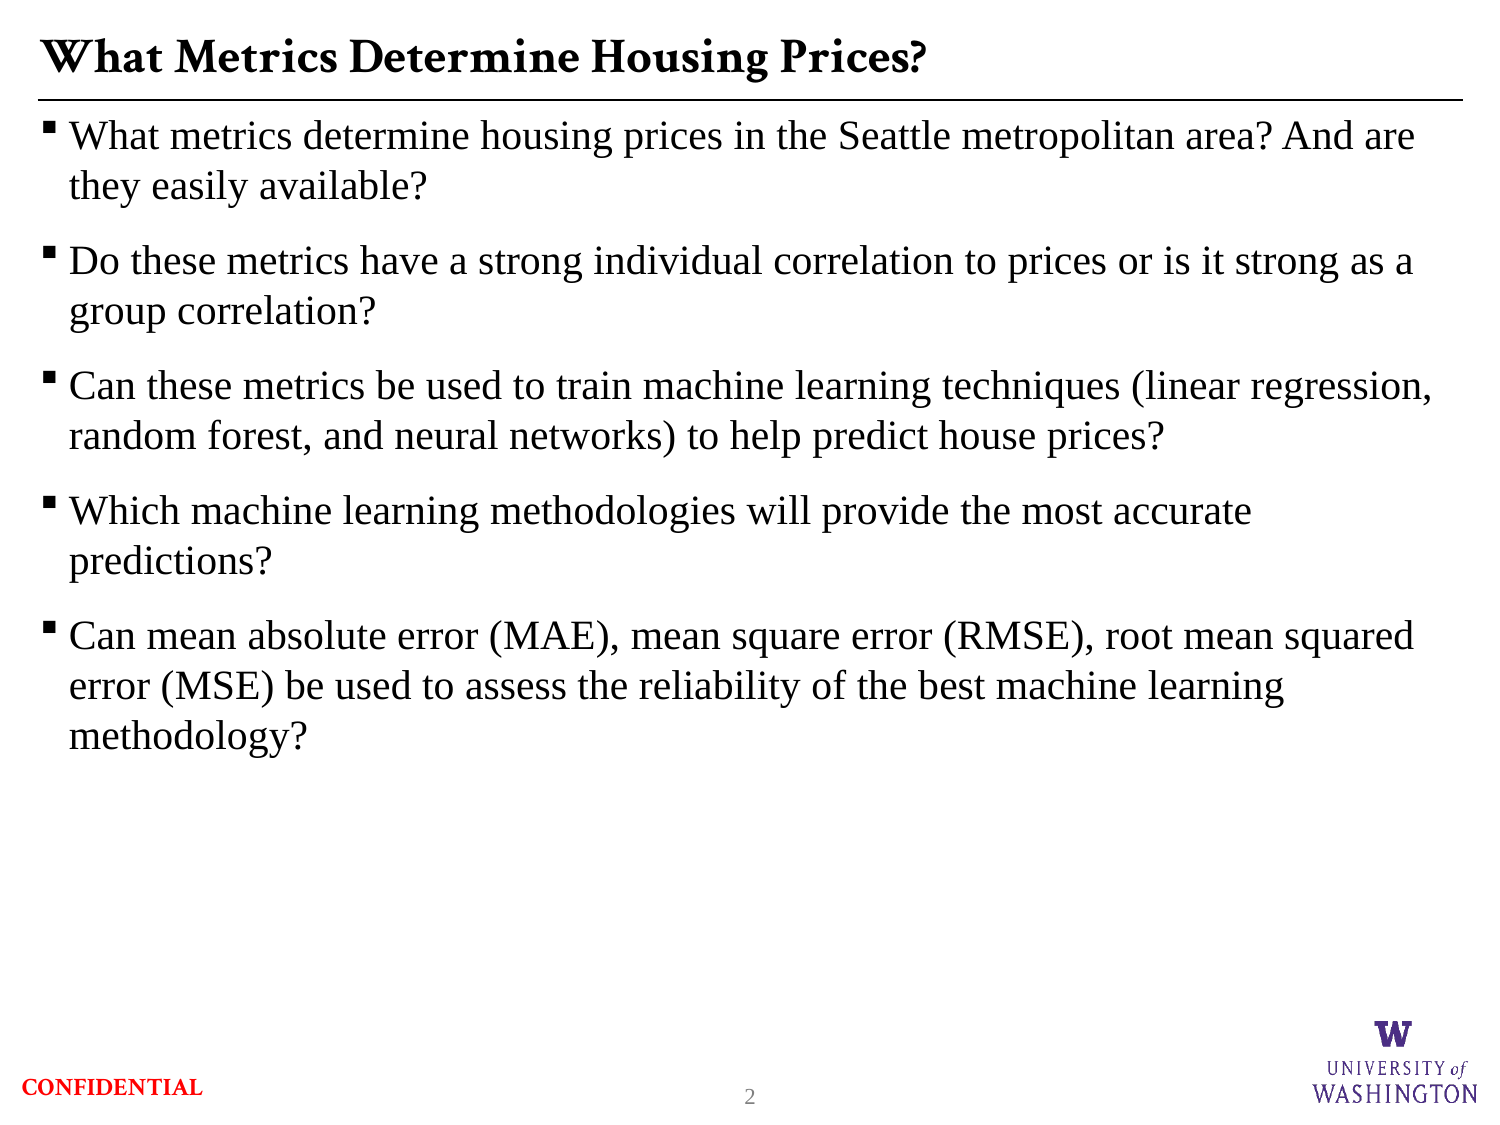

# What Metrics Determine Housing Prices?
What metrics determine housing prices in the Seattle metropolitan area? And are they easily available?
Do these metrics have a strong individual correlation to prices or is it strong as a group correlation?
Can these metrics be used to train machine learning techniques (linear regression, random forest, and neural networks) to help predict house prices?
Which machine learning methodologies will provide the most accurate predictions?
Can mean absolute error (MAE), mean square error (RMSE), root mean squared error (MSE) be used to assess the reliability of the best machine learning methodology?